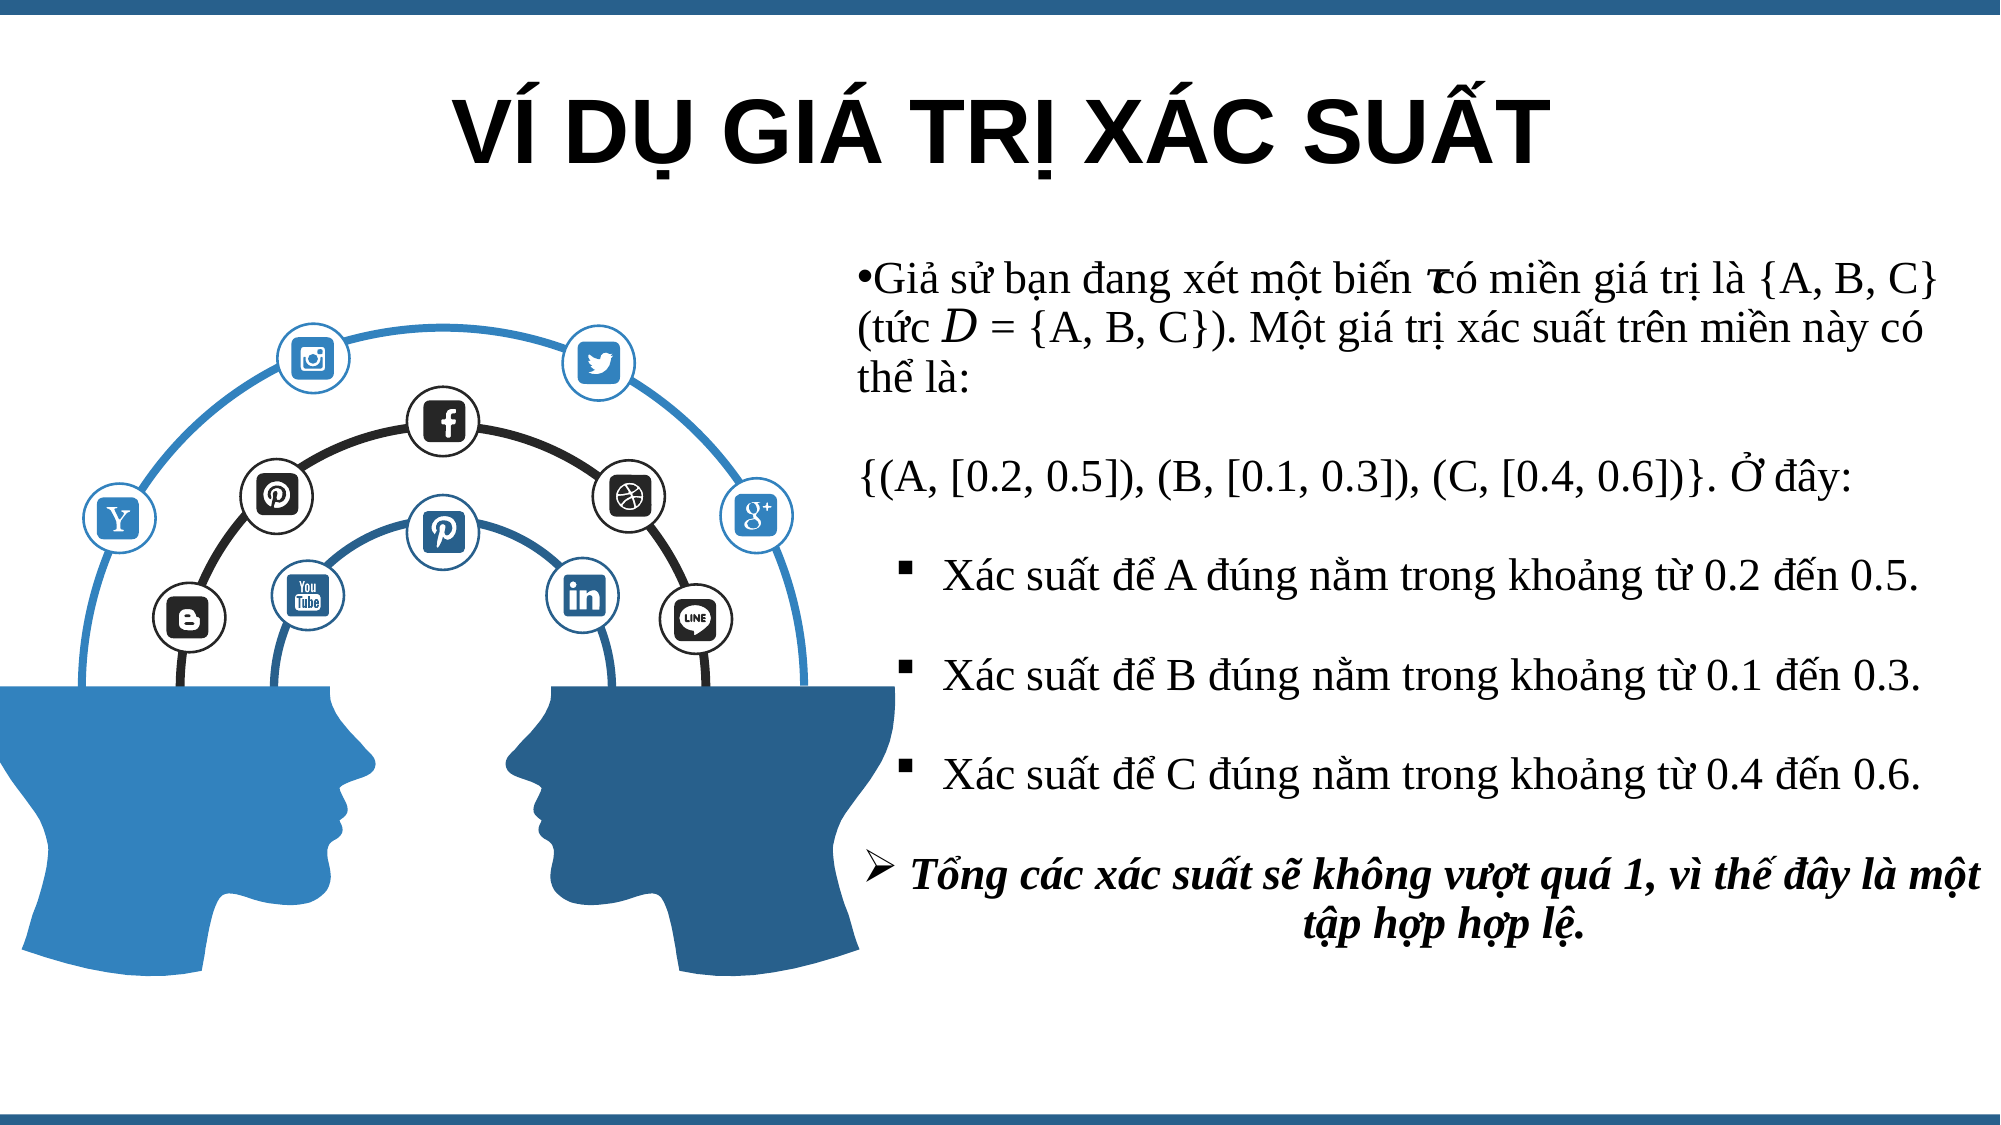

VÍ DỤ GIÁ TRỊ XÁC SUẤT
Giả sử bạn đang xét một biến 𝜏 có miền giá trị là {A, B, C} (tức 𝐷 = {A, B, C}). Một giá trị xác suất trên miền này có thể là:
{(A, [0.2, 0.5]), (B, [0.1, 0.3]), (C, [0.4, 0.6])}. Ở đây:
Xác suất để A đúng nằm trong khoảng từ 0.2 đến 0.5.
Xác suất để B đúng nằm trong khoảng từ 0.1 đến 0.3.
Xác suất để C đúng nằm trong khoảng từ 0.4 đến 0.6.
Tổng các xác suất sẽ không vượt quá 1, vì thế đây là một tập hợp hợp lệ.